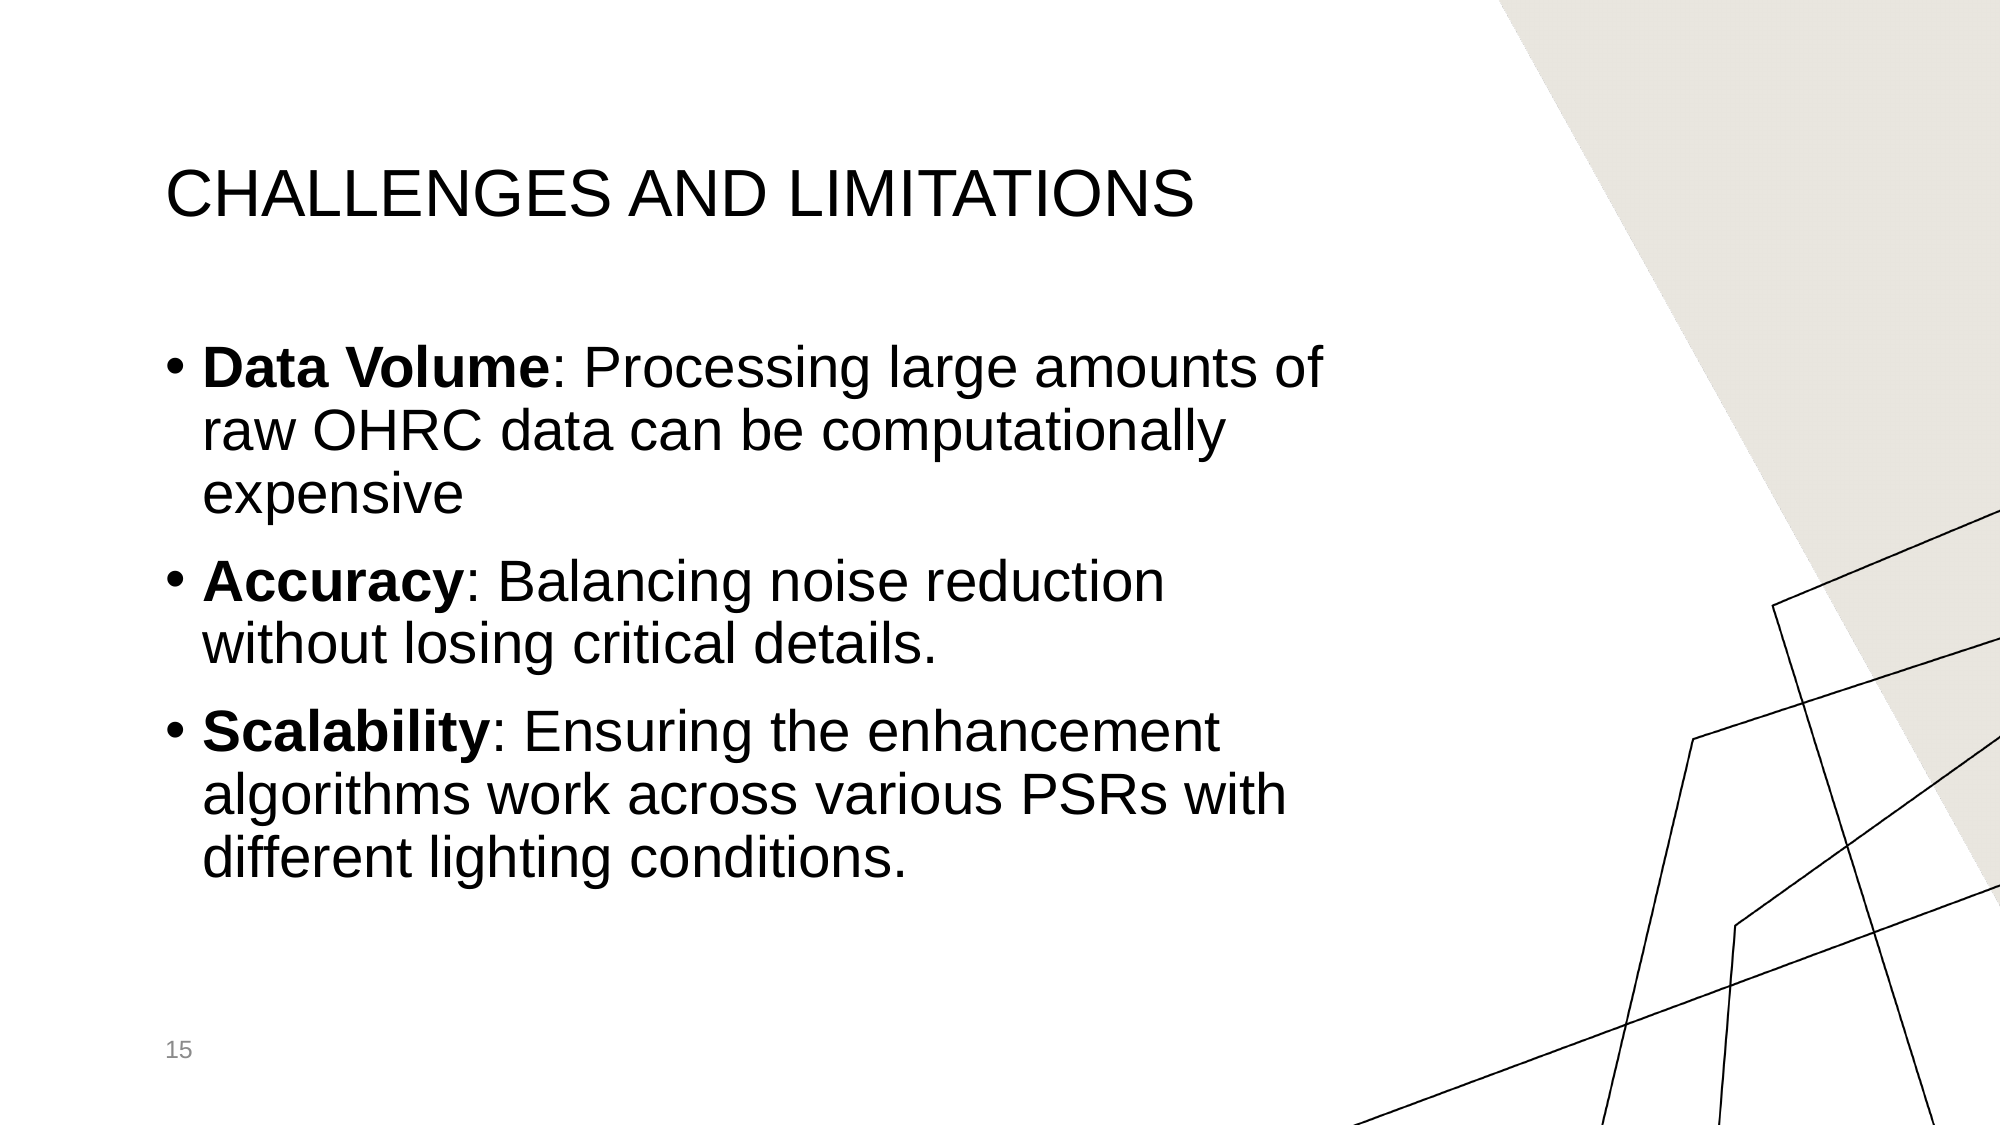

# Challenges and Limitations
Data Volume: Processing large amounts of raw OHRC data can be computationally expensive
Accuracy: Balancing noise reduction without losing critical details.
Scalability: Ensuring the enhancement algorithms work across various PSRs with different lighting conditions.
15